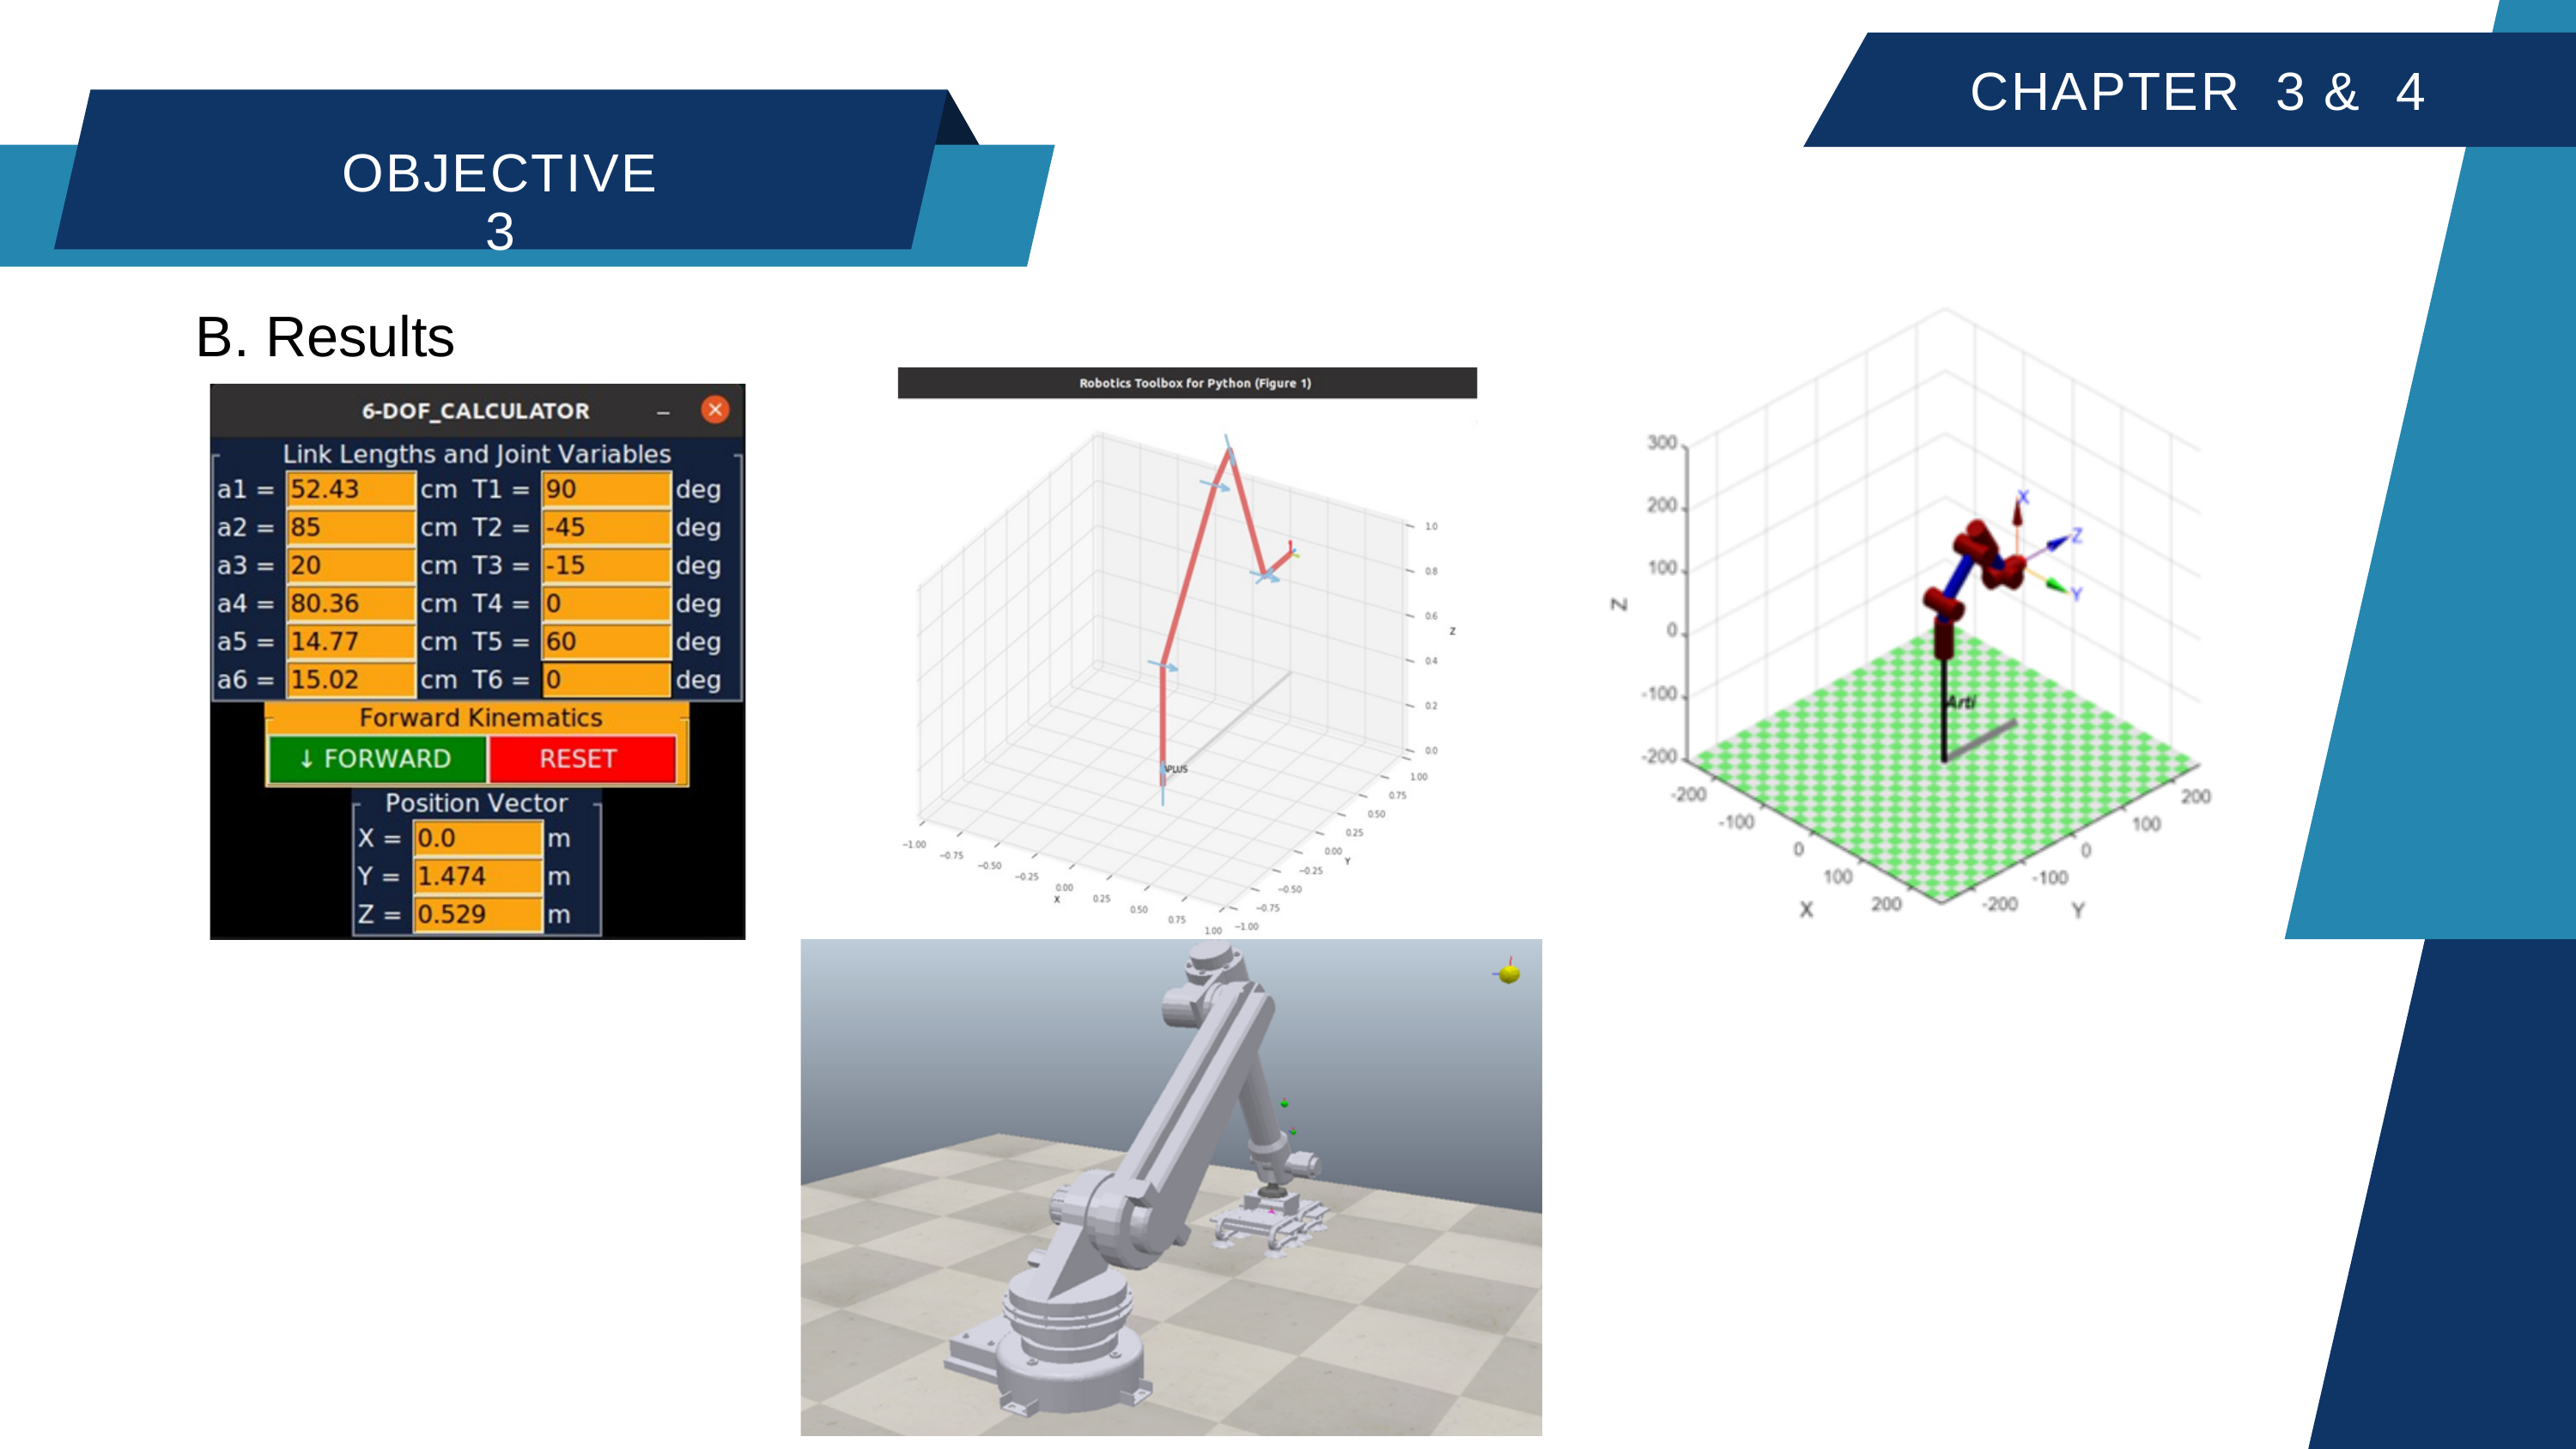

CHAPTER  3 &  4

OBJECTIVE 3

B. Results